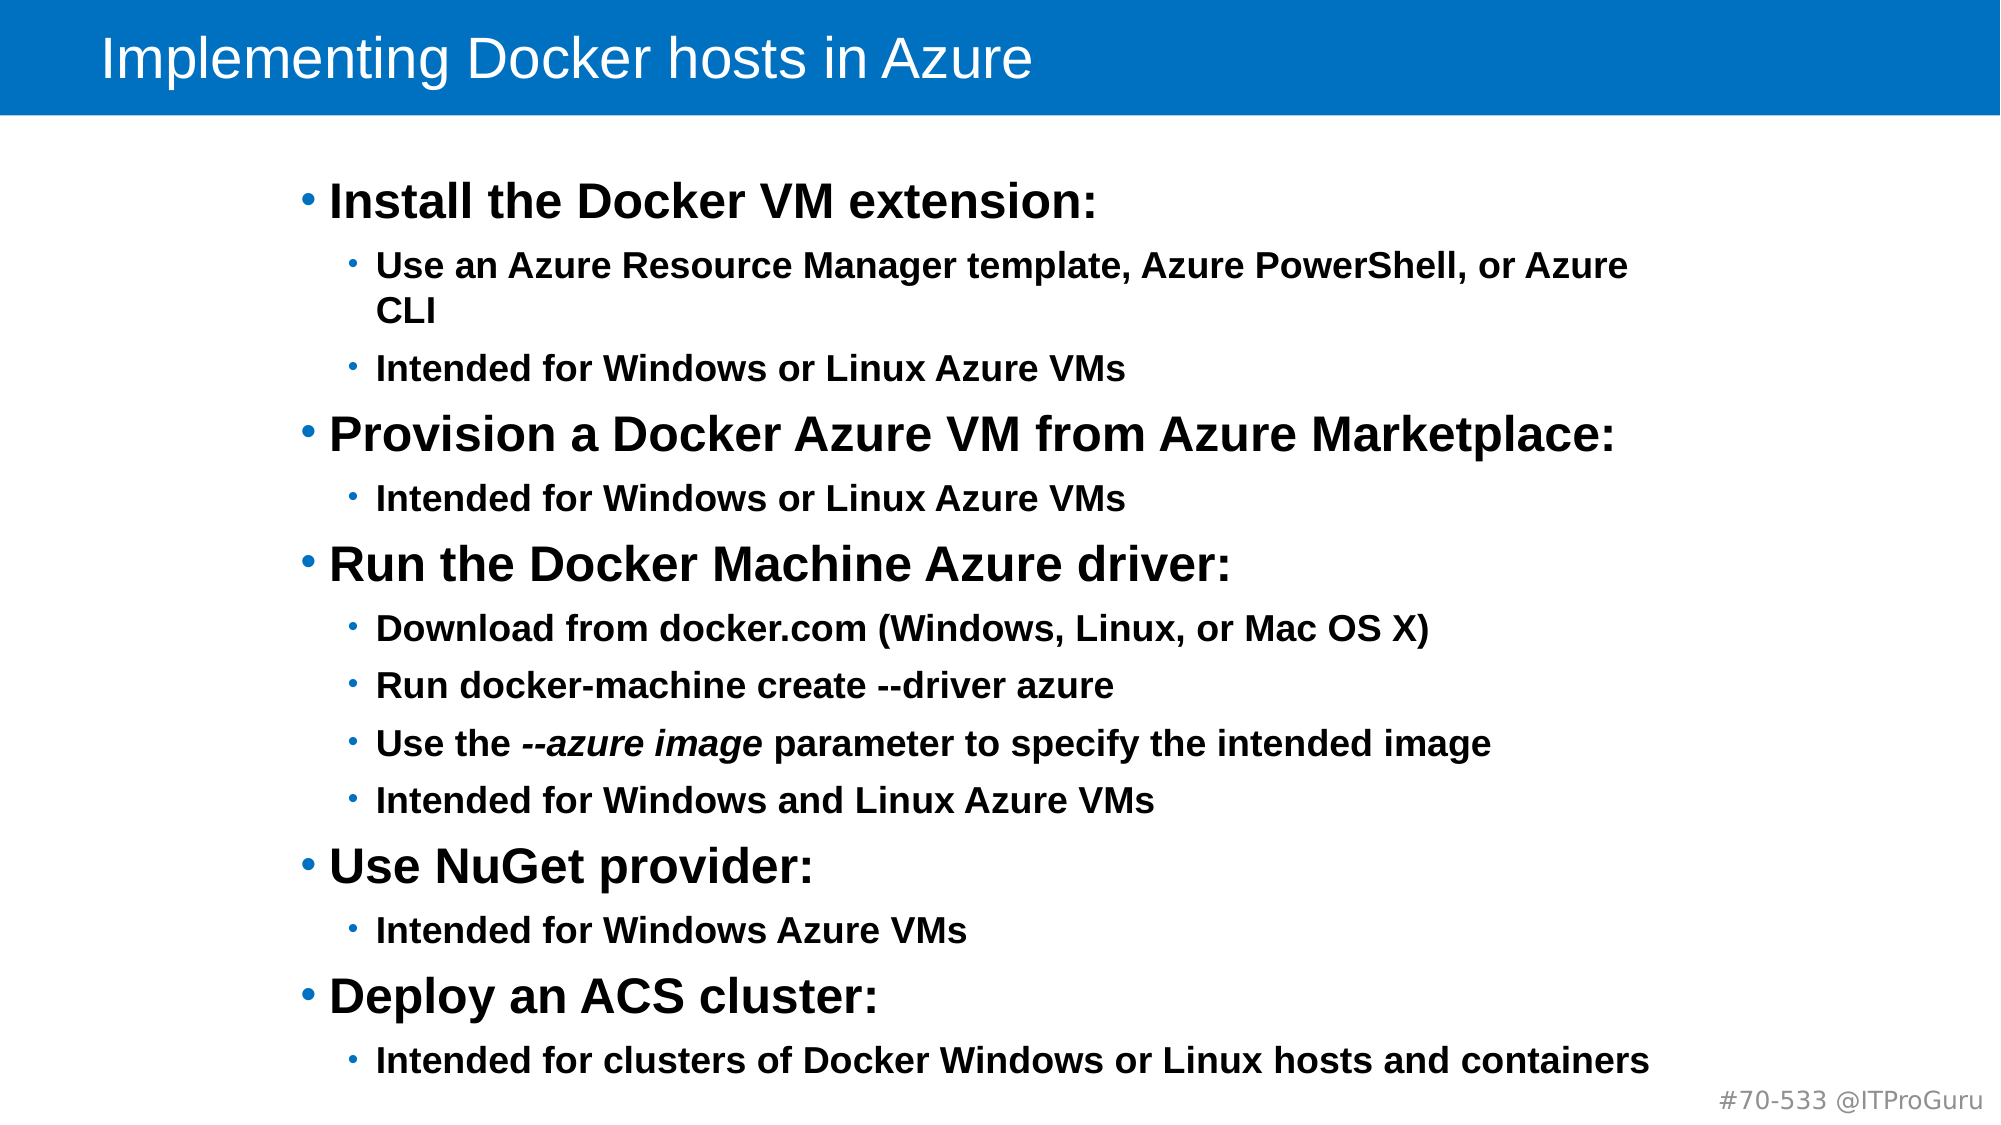

# Implementing Docker hosts in Azure
Install the Docker VM extension:
Use an Azure Resource Manager template, Azure PowerShell, or Azure CLI
Intended for Windows or Linux Azure VMs
Provision a Docker Azure VM from Azure Marketplace:
Intended for Windows or Linux Azure VMs
Run the Docker Machine Azure driver:
Download from docker.com (Windows, Linux, or Mac OS X)
Run docker-machine create --driver azure
Use the --azure image parameter to specify the intended image
Intended for Windows and Linux Azure VMs
Use NuGet provider:
Intended for Windows Azure VMs
Deploy an ACS cluster:
Intended for clusters of Docker Windows or Linux hosts and containers